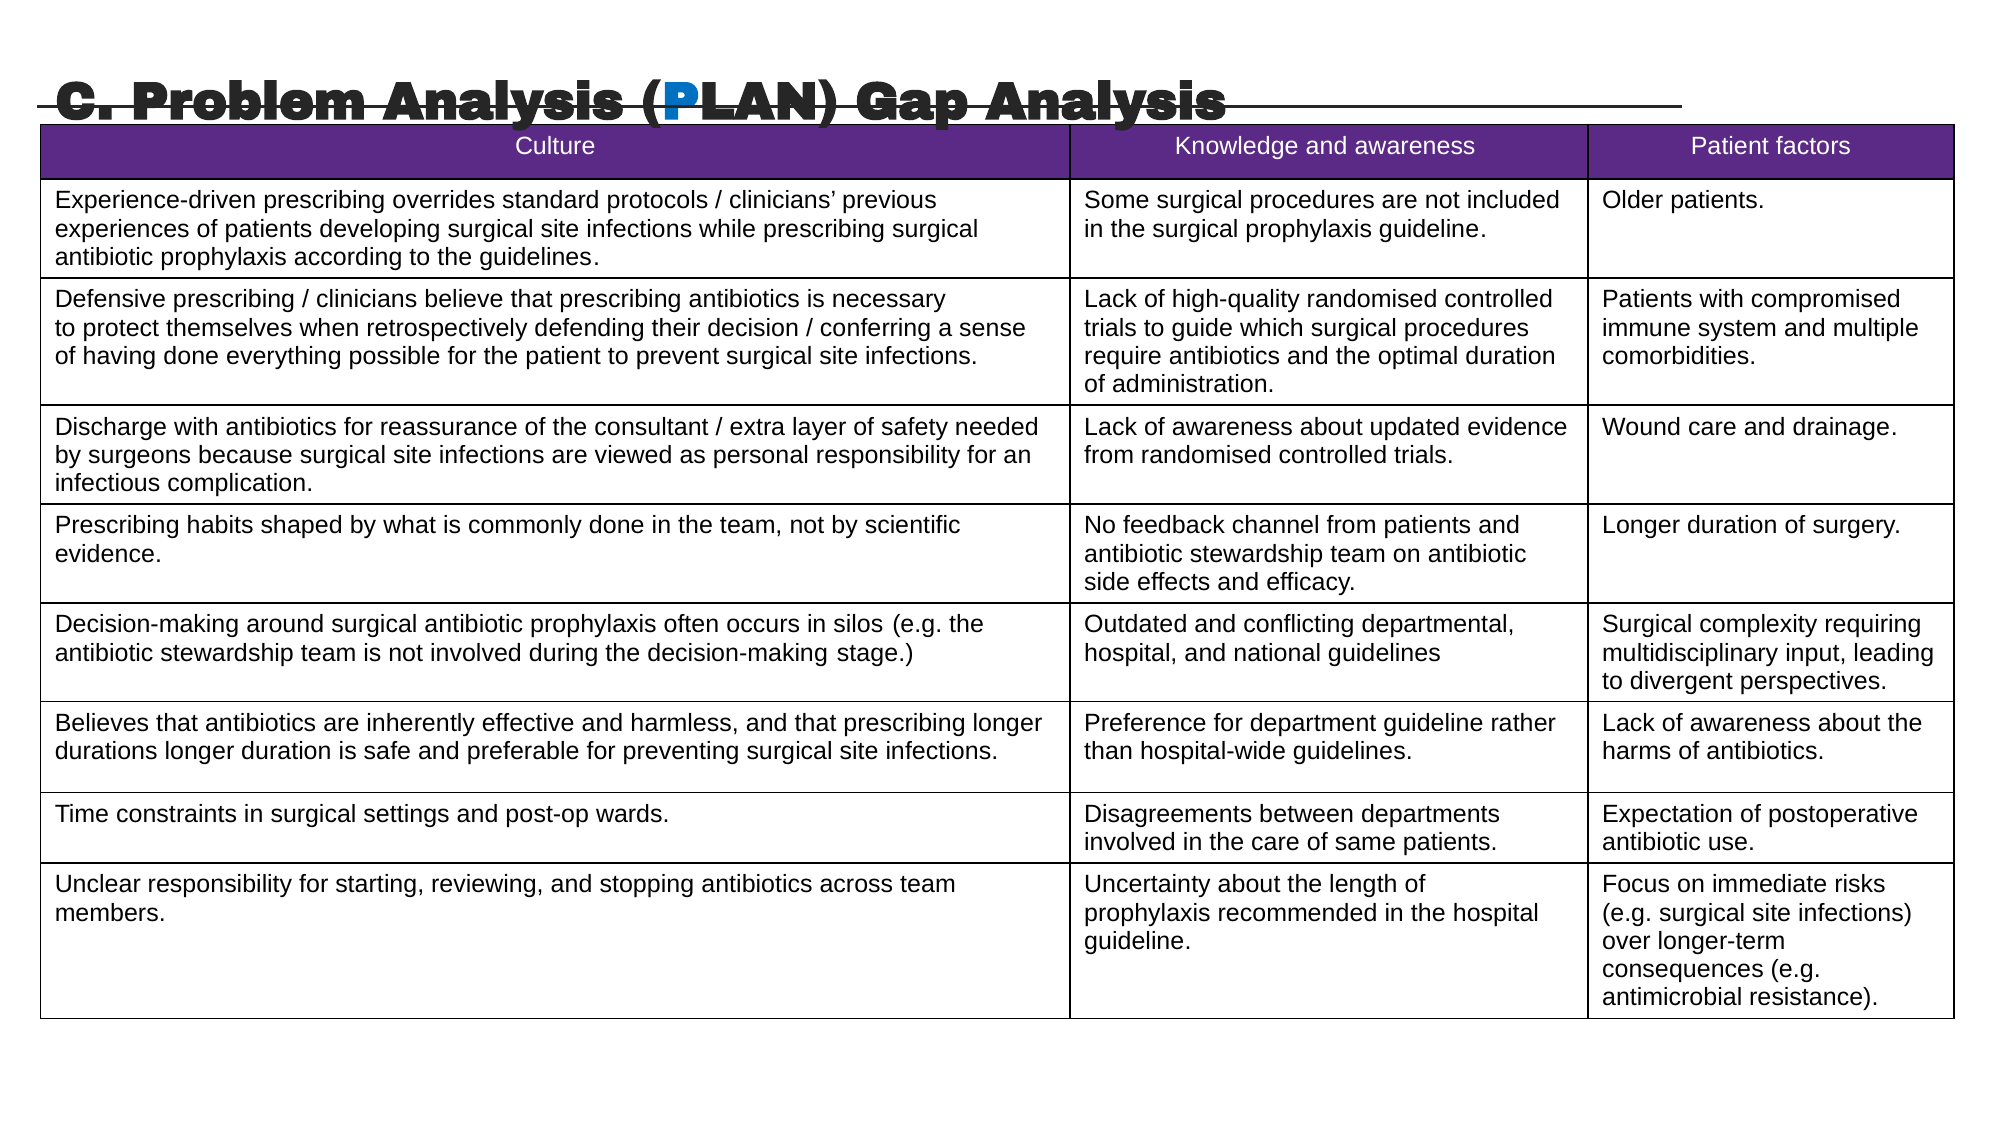

C. Problem Analysis (PLAN) Gap Analysis
| Culture | Knowledge and awareness | Patient factors​ |
| --- | --- | --- |
| Experience-driven prescribing overrides standard protocols / clinicians’ previous experiences of patients developing surgical site infections while prescribing surgical antibiotic prophylaxis according to the guidelines​. | Some surgical procedures are not included in the surgical prophylaxis guideline​. | Older patients. |
| Defensive prescribing / clinicians believe that prescribing antibiotics is necessary to protect themselves when retrospectively defending their decision / conferring a sense of having done everything possible for the patient to prevent surgical site infections. | Lack of high-quality randomised controlled trials to guide which surgical procedures require antibiotics and the optimal duration of administration. | Patients with compromised immune system and multiple comorbidities. |
| Discharge with antibiotics for reassurance of the consultant / extra layer of safety needed by surgeons because surgical site infections are viewed as personal responsibility for an infectious complication. | Lack of awareness about updated evidence from randomised controlled trials. | Wound care and drainage​. |
| Prescribing habits shaped by what is commonly done in the team, not by scientific evidence. | No feedback channel from patients and antibiotic stewardship team on antibiotic side effects and efficacy. | Longer duration of surgery. |
| Decision-making around surgical antibiotic prophylaxis often occurs in silos​ (e.g. the antibiotic stewardship team is not involved during the decision-making​ stage.) | Outdated and conflicting departmental, hospital, and national guidelines​ | ​Surgical complexity requiring multidisciplinary input, leading to divergent perspectives. |
| Believes that antibiotics are inherently effective and harmless, and that prescribing longer durations longer duration is safe and preferable for preventing surgical site infections. | Preference for department guideline rather than hospital-wide guidelines.​ | ​Lack of awareness about the harms of antibiotics. |
| Time constraints in surgical settings and post-op wards. | Disagreements between departments involved in the care of same patients. | ​Expectation of postoperative antibiotic use. |
| Unclear responsibility for starting, reviewing, and stopping antibiotics across team members. | ​Uncertainty about the length of prophylaxis recommended in the hospital guideline​. | ​Focus on immediate risks (e.g. surgical site infections) over longer-term consequences (e.g. antimicrobial resistance). |